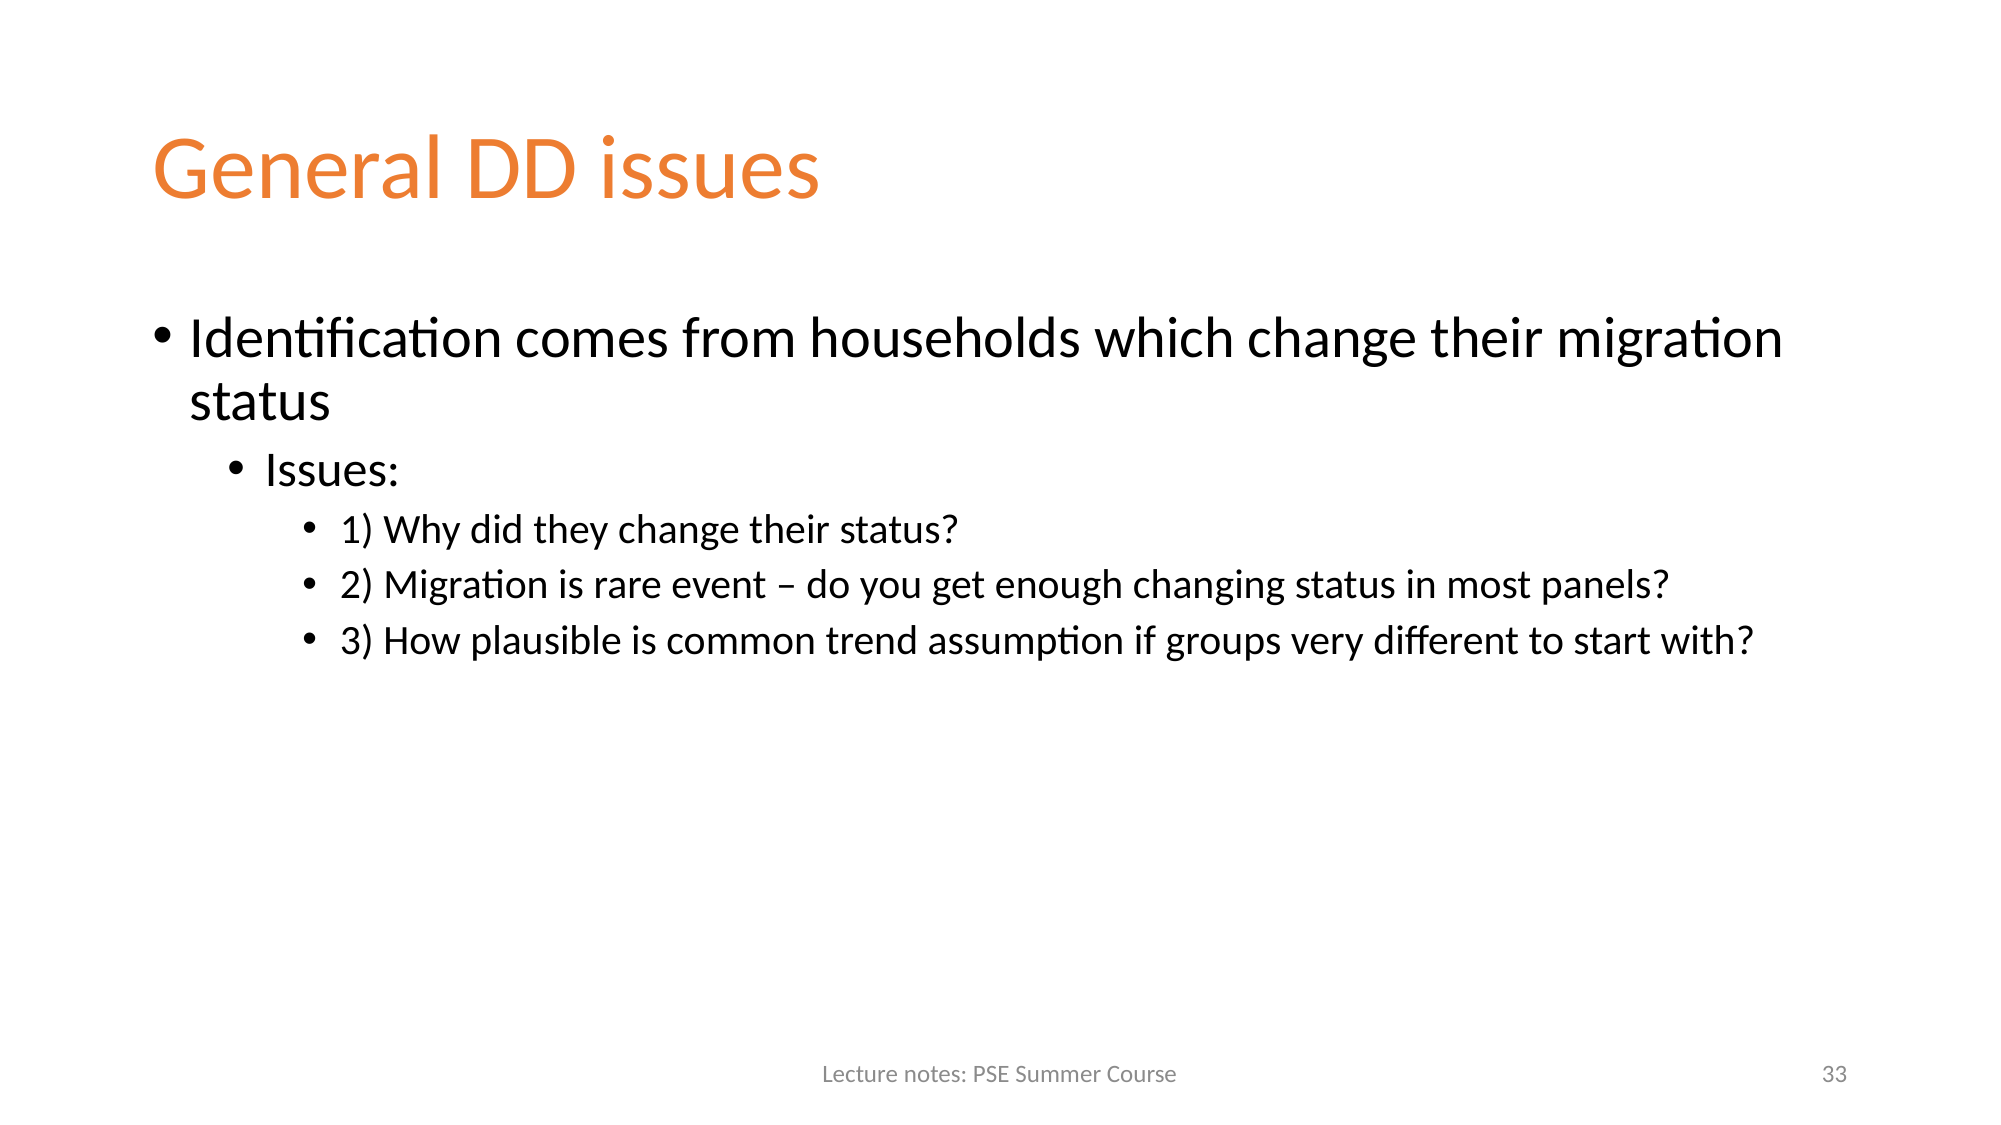

# General DD issues
Identification comes from households which change their migration status
Issues:
1) Why did they change their status?
2) Migration is rare event – do you get enough changing status in most panels?
3) How plausible is common trend assumption if groups very different to start with?

Lecture notes: PSE Summer Course
33